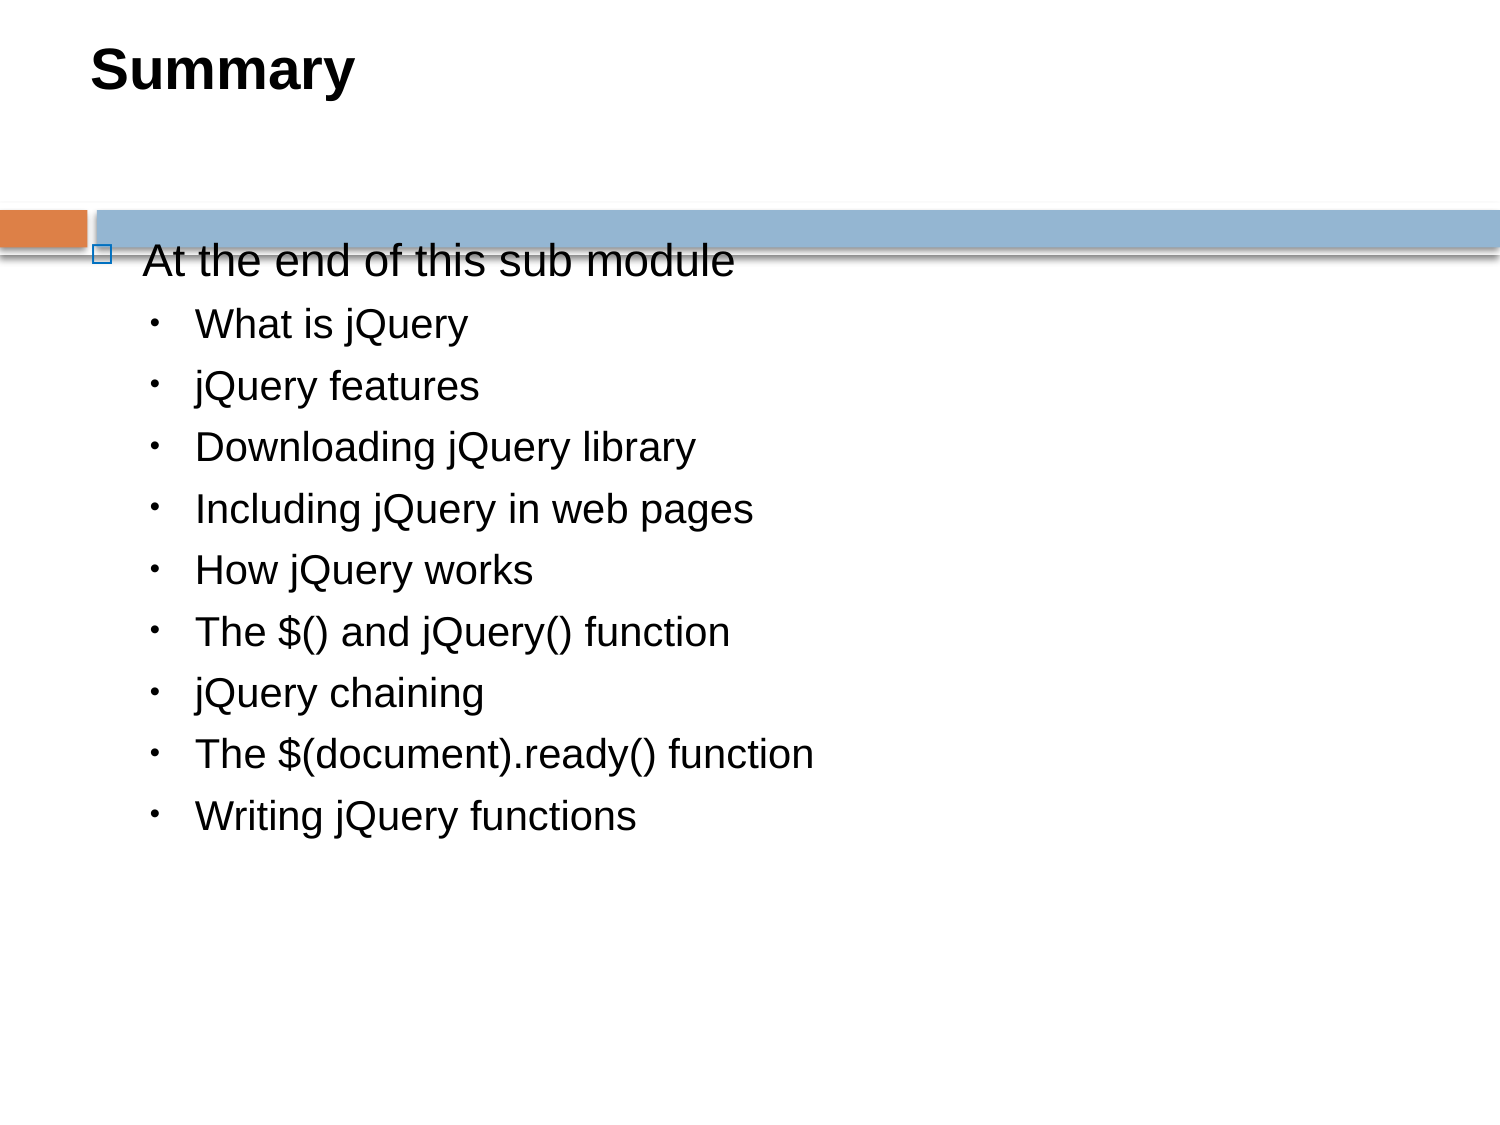

Summary
At the end of this sub module
What is jQuery
jQuery features
Downloading jQuery library
Including jQuery in web pages
How jQuery works
The $() and jQuery() function
jQuery chaining
The $(document).ready() function
Writing jQuery functions